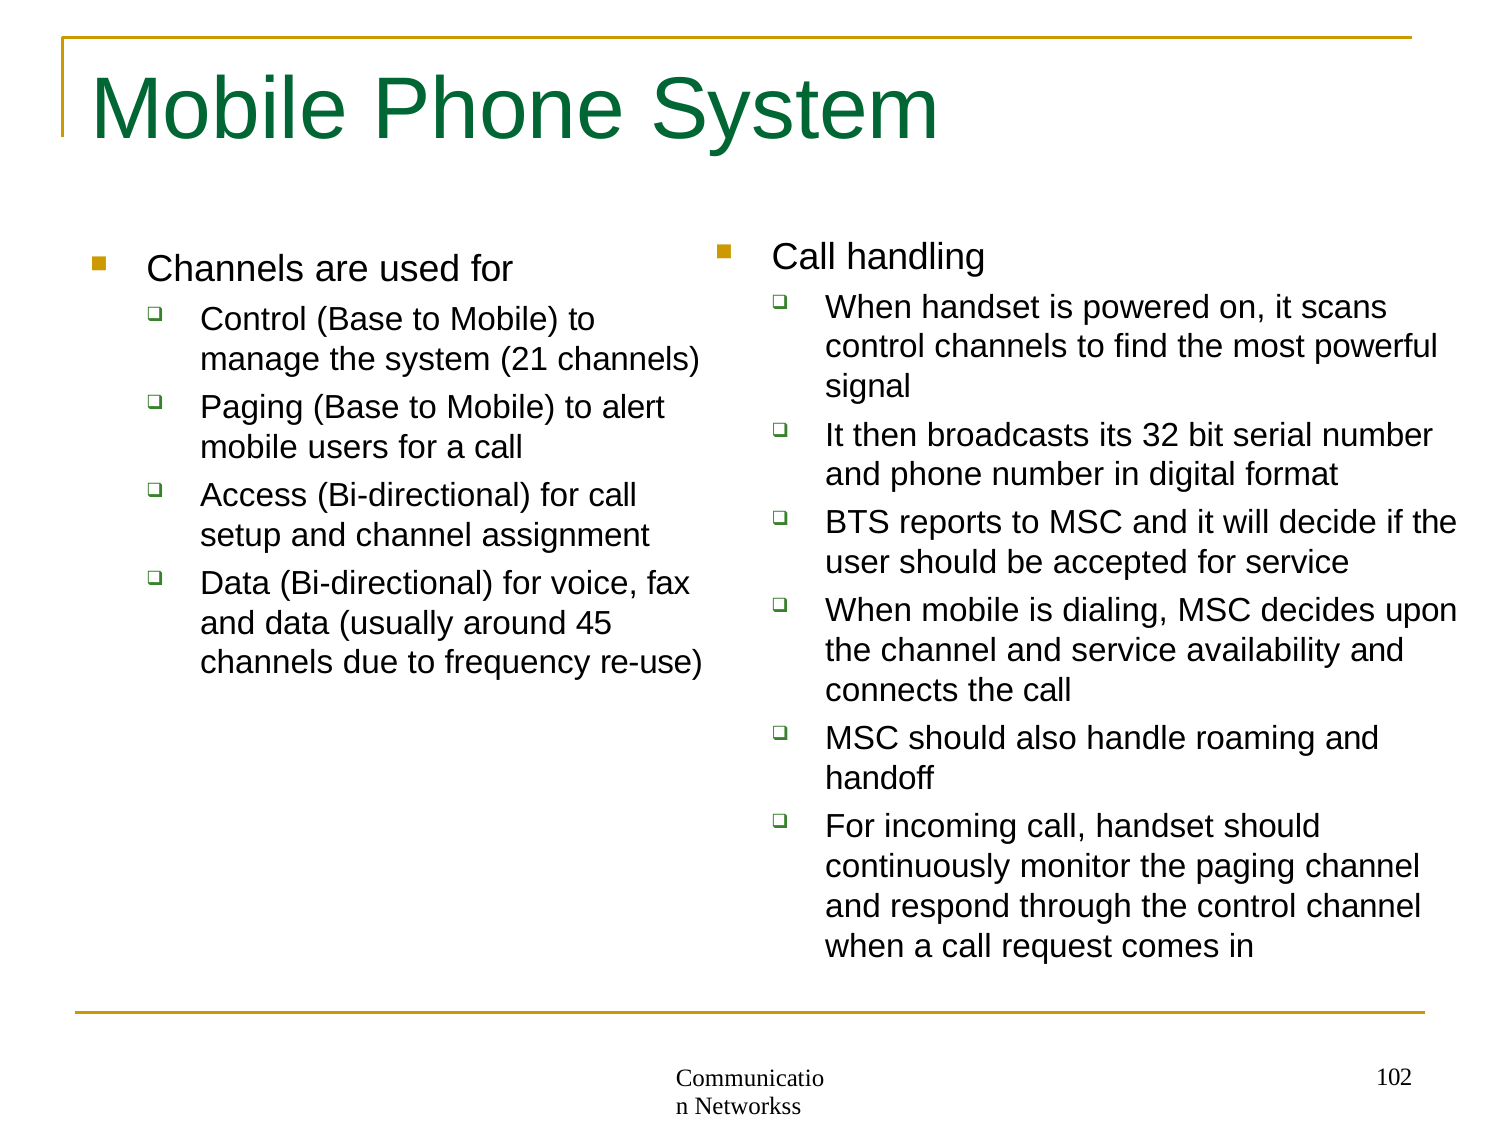

# Mobile Phone System
Call handling
Channels are used for
Control (Base to Mobile) to
manage the system (21 channels)
Paging (Base to Mobile) to alert
mobile users for a call
Access (Bi-directional) for call setup and channel assignment
Data (Bi-directional) for voice, fax and data (usually around 45 channels due to frequency re-use)
When handset is powered on, it scans control channels to find the most powerful signal
It then broadcasts its 32 bit serial number
and phone number in digital format
BTS reports to MSC and it will decide if the
user should be accepted for service
When mobile is dialing, MSC decides upon the channel and service availability and connects the call
MSC should also handle roaming and
handoff
For incoming call, handset should continuously monitor the paging channel and respond through the control channel when a call request comes in
102
Communication Networkss